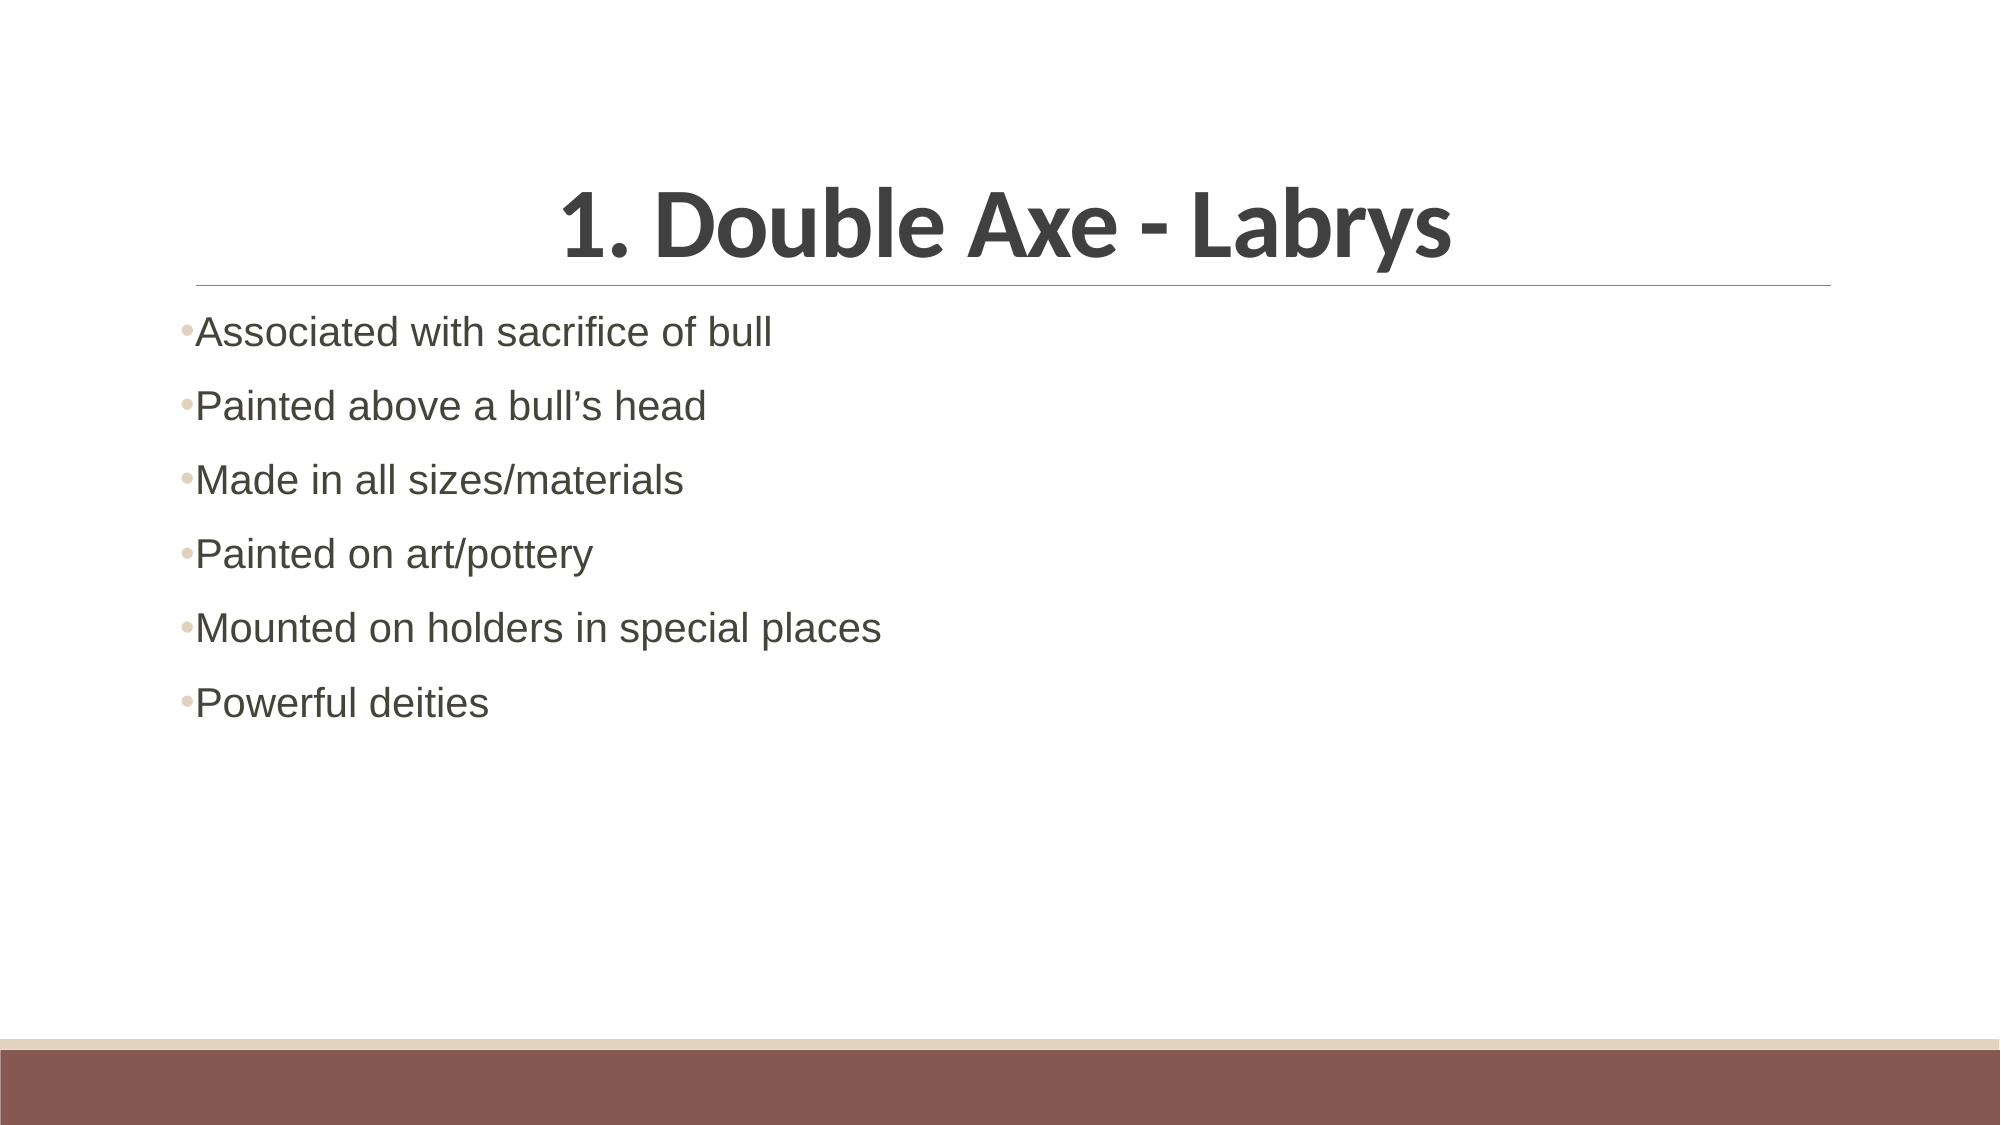

# 1. Double Axe - Labrys
Associated with sacrifice of bull
Painted above a bull’s head
Made in all sizes/materials
Painted on art/pottery
Mounted on holders in special places
Powerful deities